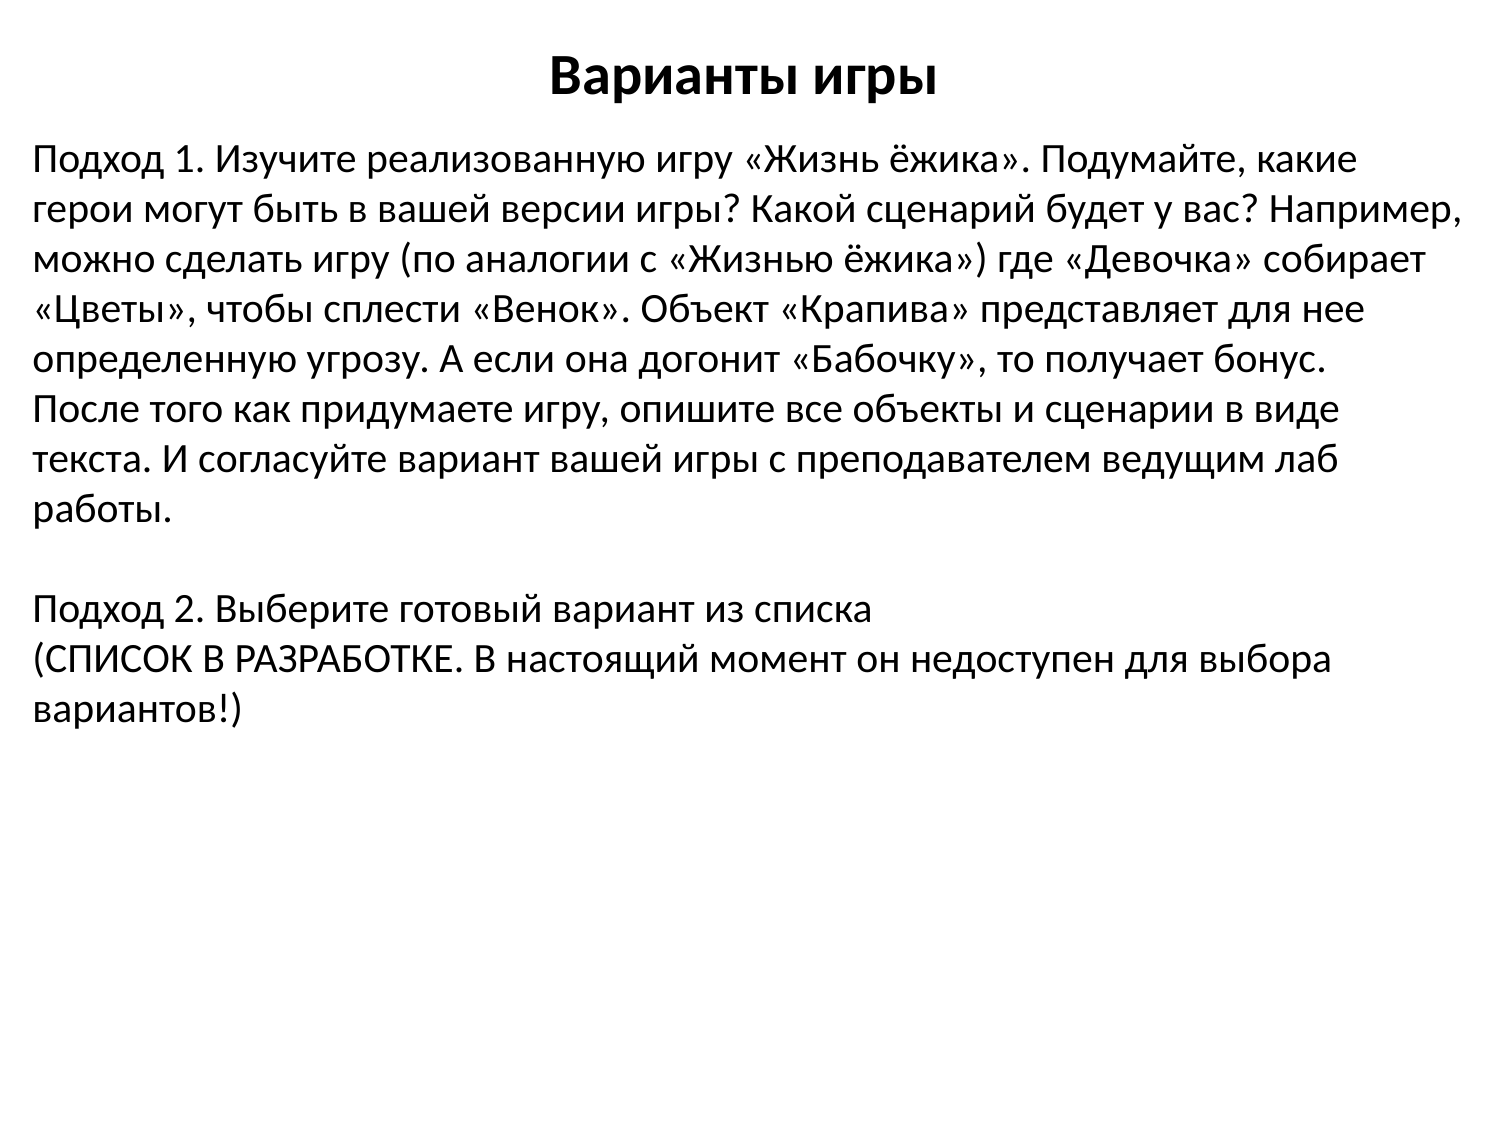

# Варианты игры
Подход 1. Изучите реализованную игру «Жизнь ёжика». Подумайте, какие герои могут быть в вашей версии игры? Какой сценарий будет у вас? Например, можно сделать игру (по аналогии с «Жизнью ёжика») где «Девочка» собирает «Цветы», чтобы сплести «Венок». Объект «Крапива» представляет для нее определенную угрозу. А если она догонит «Бабочку», то получает бонус.
После того как придумаете игру, опишите все объекты и сценарии в виде текста. И согласуйте вариант вашей игры с преподавателем ведущим лаб работы.

Подход 2. Выберите готовый вариант из списка
(СПИСОК В РАЗРАБОТКЕ. В настоящий момент он недоступен для выбора вариантов!)